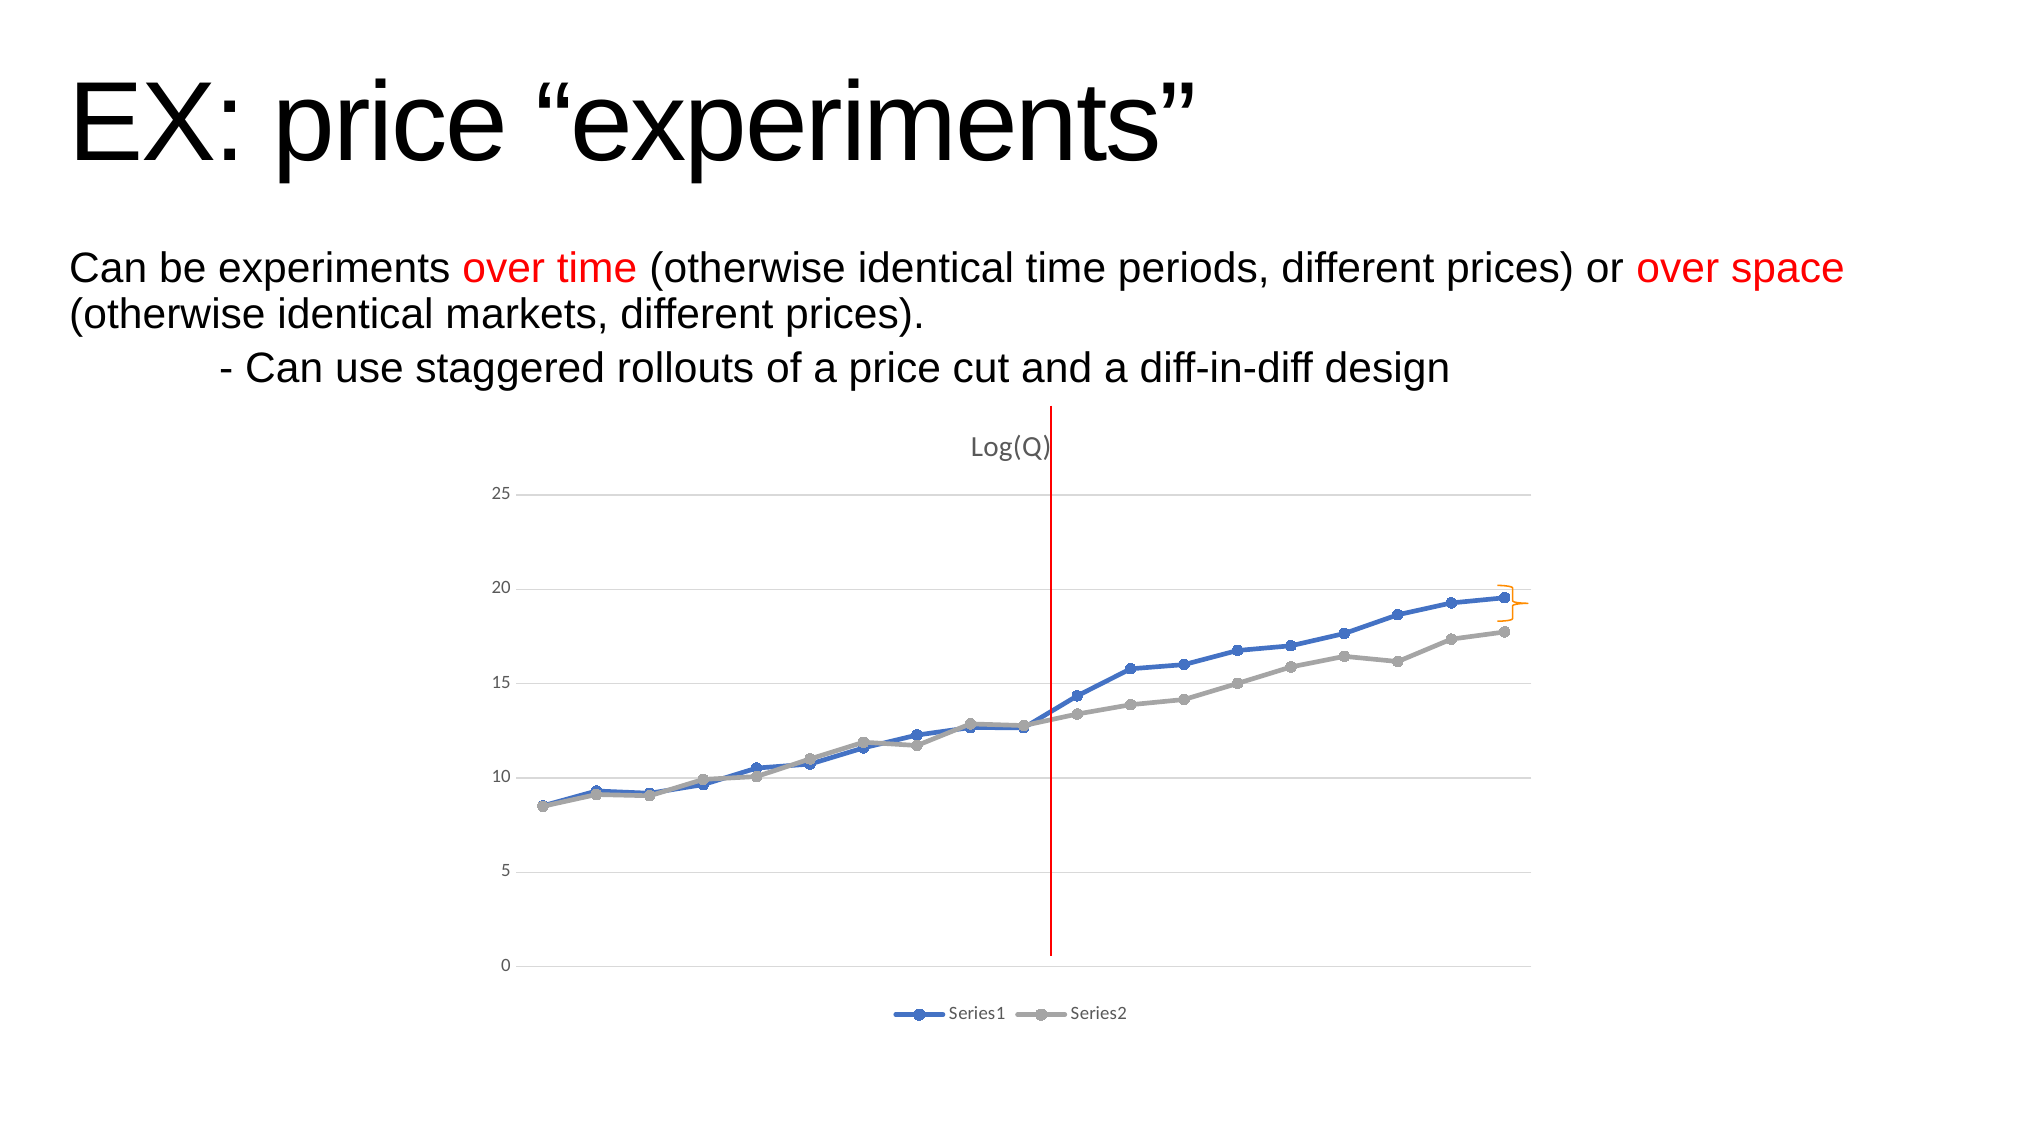

# EX: price “experiments”
Can be experiments over time (otherwise identical time periods, different prices) or over space (otherwise identical markets, different prices).
	- Can use staggered rollouts of a price cut and a diff-in-diff design

### Chart: Log(Q)

| Category |  |  |
|---|---|---|